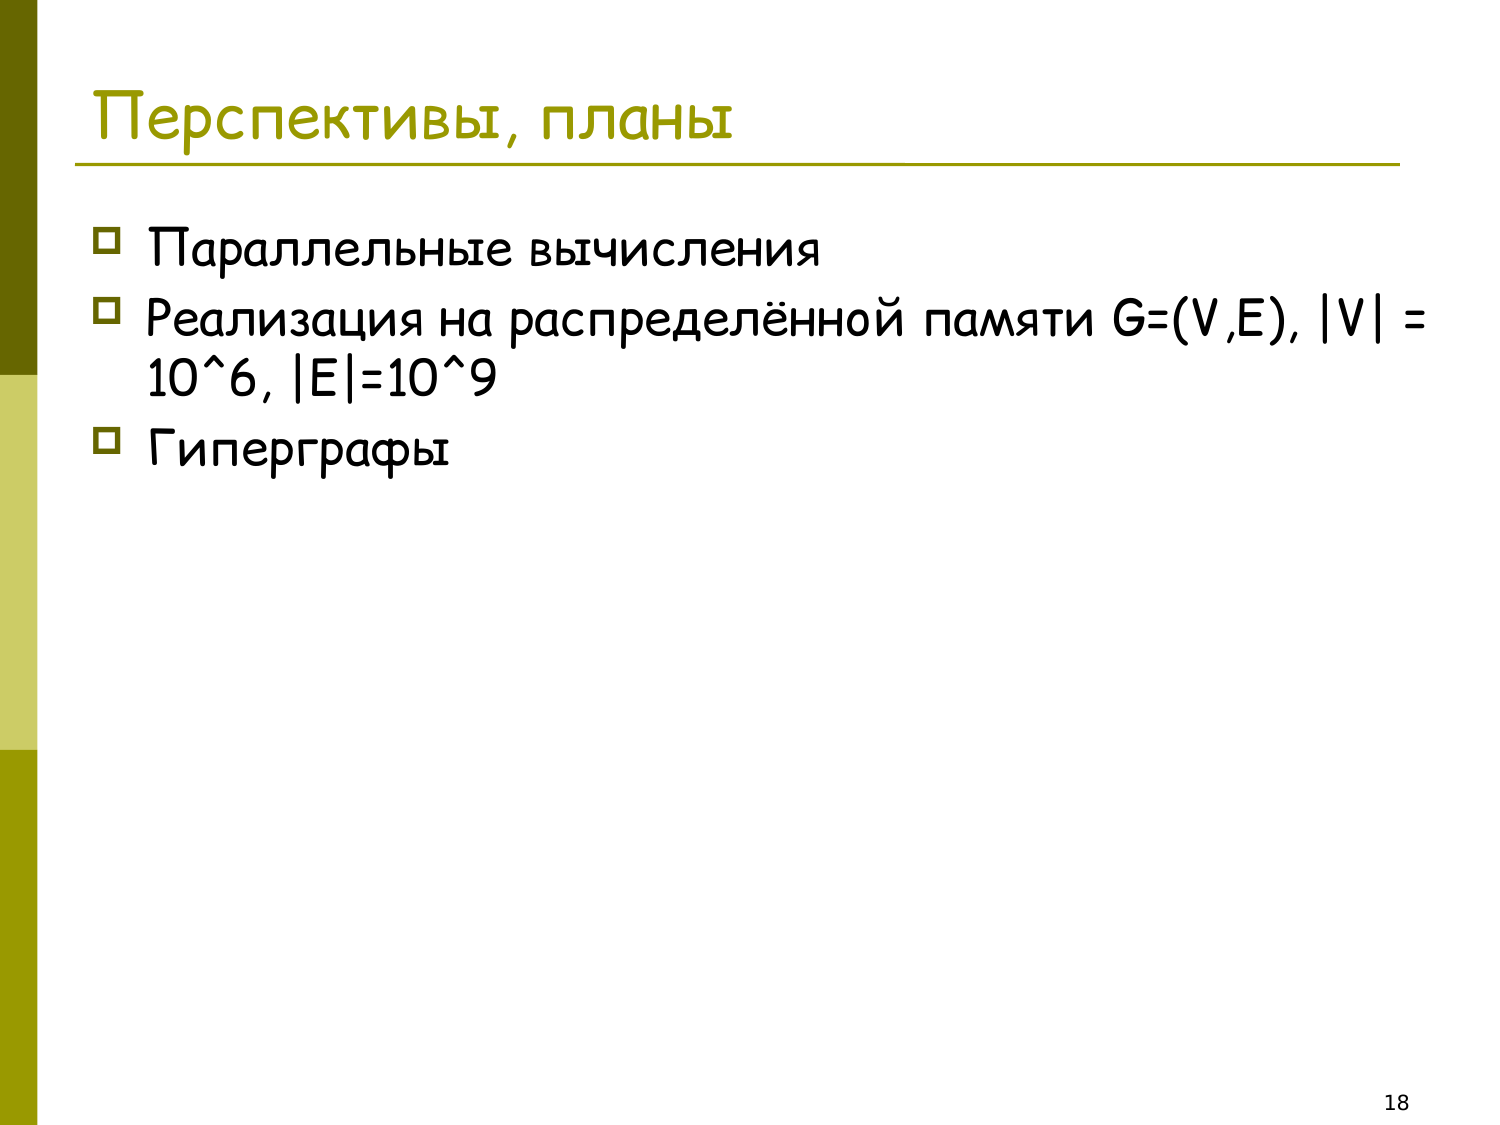

# Перспективы, планы
Параллельные вычисления
Реализация на распределённой памяти G=(V,E), |V| = 10^6, |E|=10^9
Гиперграфы

18